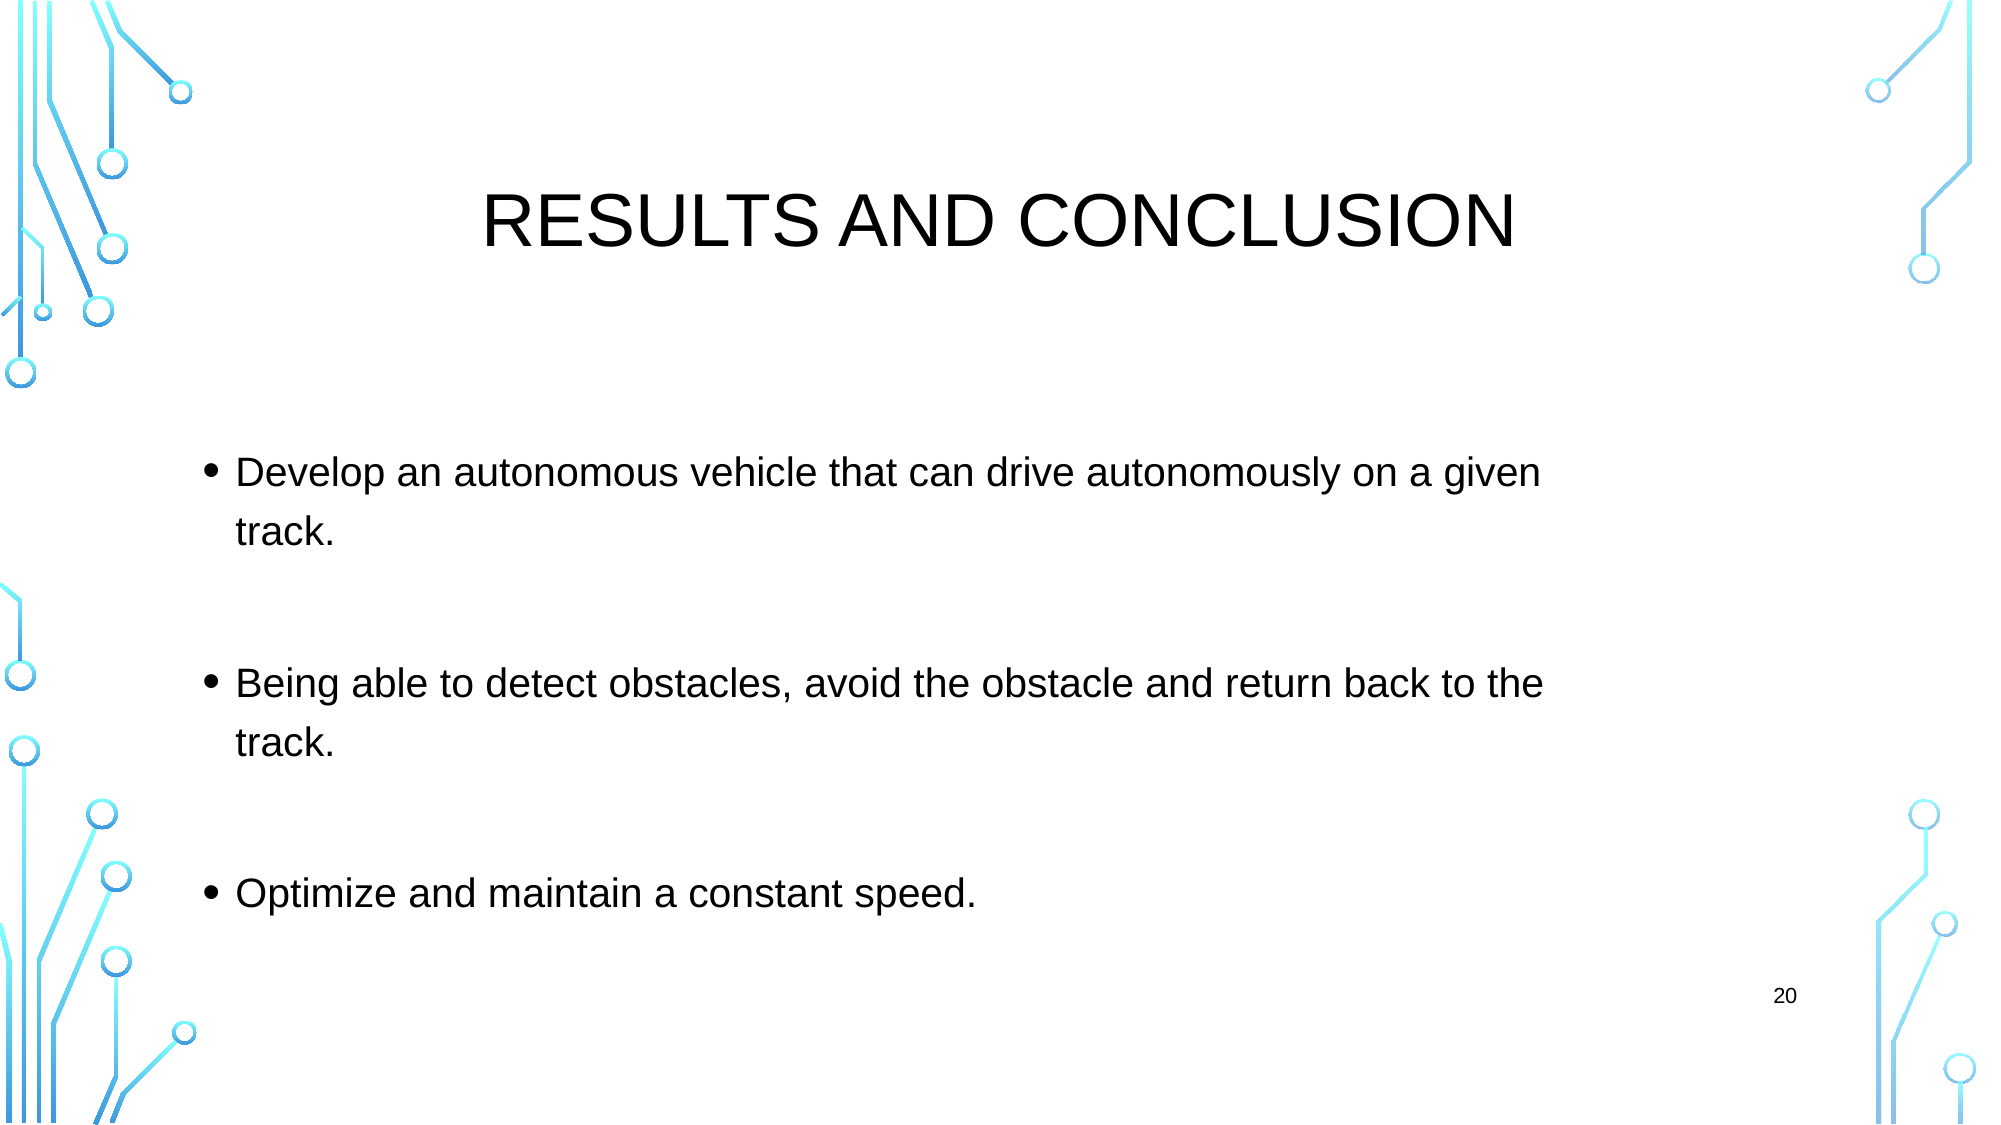

# Results and conclusion
Develop an autonomous vehicle that can drive autonomously on a given track.

Being able to detect obstacles, avoid the obstacle and return back to the track.

Optimize and maintain a constant speed.
20